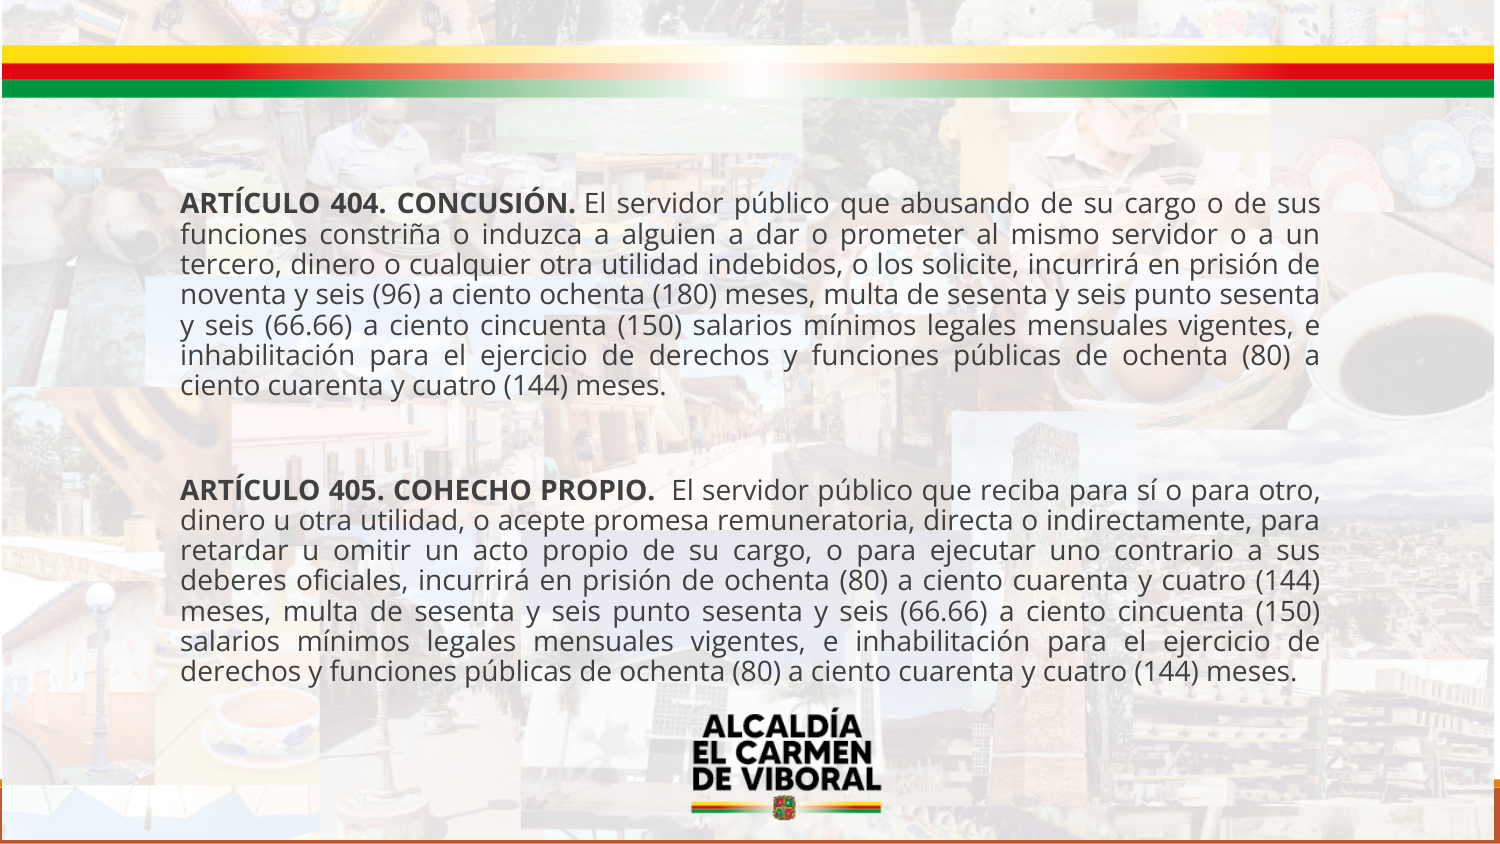

ARTÍCULO 404. CONCUSIÓN. El servidor público que abusando de su cargo o de sus funciones constriña o induzca a alguien a dar o prometer al mismo servidor o a un tercero, dinero o cualquier otra utilidad indebidos, o los solicite, incurrirá en prisión de noventa y seis (96) a ciento ochenta (180) meses, multa de sesenta y seis punto sesenta y seis (66.66) a ciento cincuenta (150) salarios mínimos legales mensuales vigentes, e inhabilitación para el ejercicio de derechos y funciones públicas de ochenta (80) a ciento cuarenta y cuatro (144) meses.

ARTÍCULO 405. COHECHO PROPIO.  El servidor público que reciba para sí o para otro, dinero u otra utilidad, o acepte promesa remuneratoria, directa o indirectamente, para retardar u omitir un acto propio de su cargo, o para ejecutar uno contrario a sus deberes oficiales, incurrirá en prisión de ochenta (80) a ciento cuarenta y cuatro (144) meses, multa de sesenta y seis punto sesenta y seis (66.66) a ciento cincuenta (150) salarios mínimos legales mensuales vigentes, e inhabilitación para el ejercicio de derechos y funciones públicas de ochenta (80) a ciento cuarenta y cuatro (144) meses.